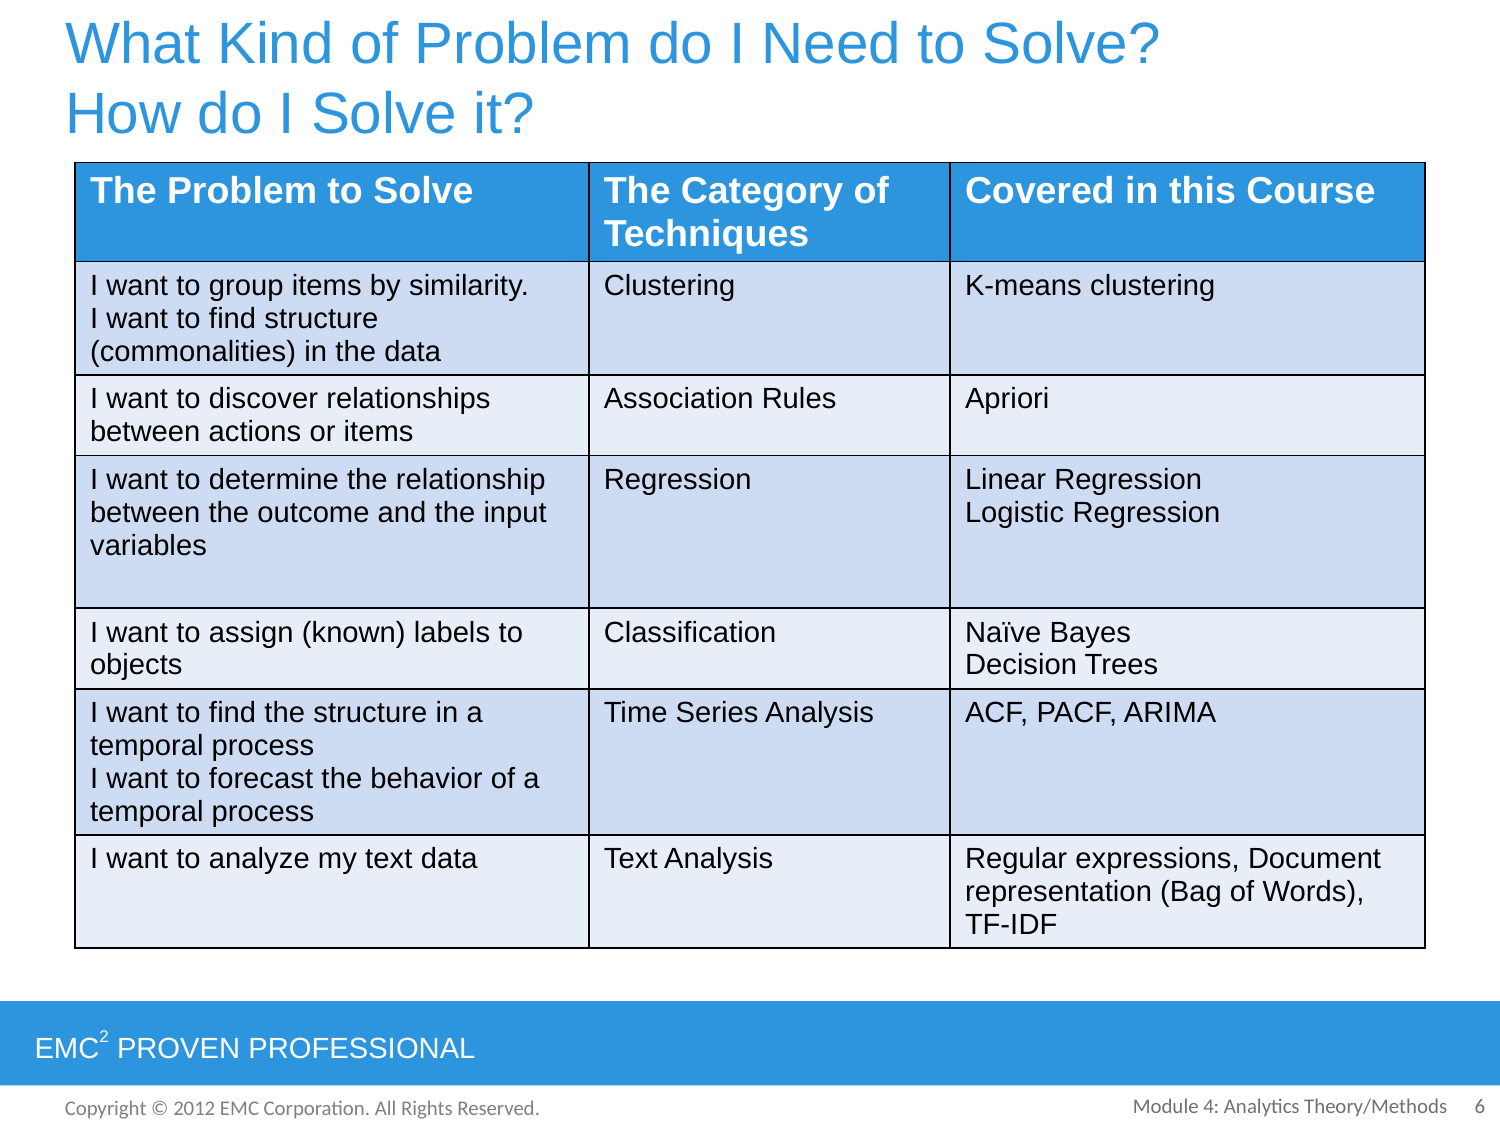

# What Kind of Problem do I Need to Solve? How do I Solve it?
| The Problem to Solve | The Category of Techniques | Covered in this Course |
| --- | --- | --- |
| I want to group items by similarity. I want to find structure (commonalities) in the data | Clustering | K-means clustering |
| I want to discover relationships between actions or items | Association Rules | Apriori |
| I want to determine the relationship between the outcome and the input variables | Regression | Linear Regression Logistic Regression |
| I want to assign (known) labels to objects | Classification | Naïve Bayes Decision Trees |
| I want to find the structure in a temporal process I want to forecast the behavior of a temporal process | Time Series Analysis | ACF, PACF, ARIMA |
| I want to analyze my text data | Text Analysis | Regular expressions, Document representation (Bag of Words), TF-IDF |
Module 4: Analytics Theory/Methods
6